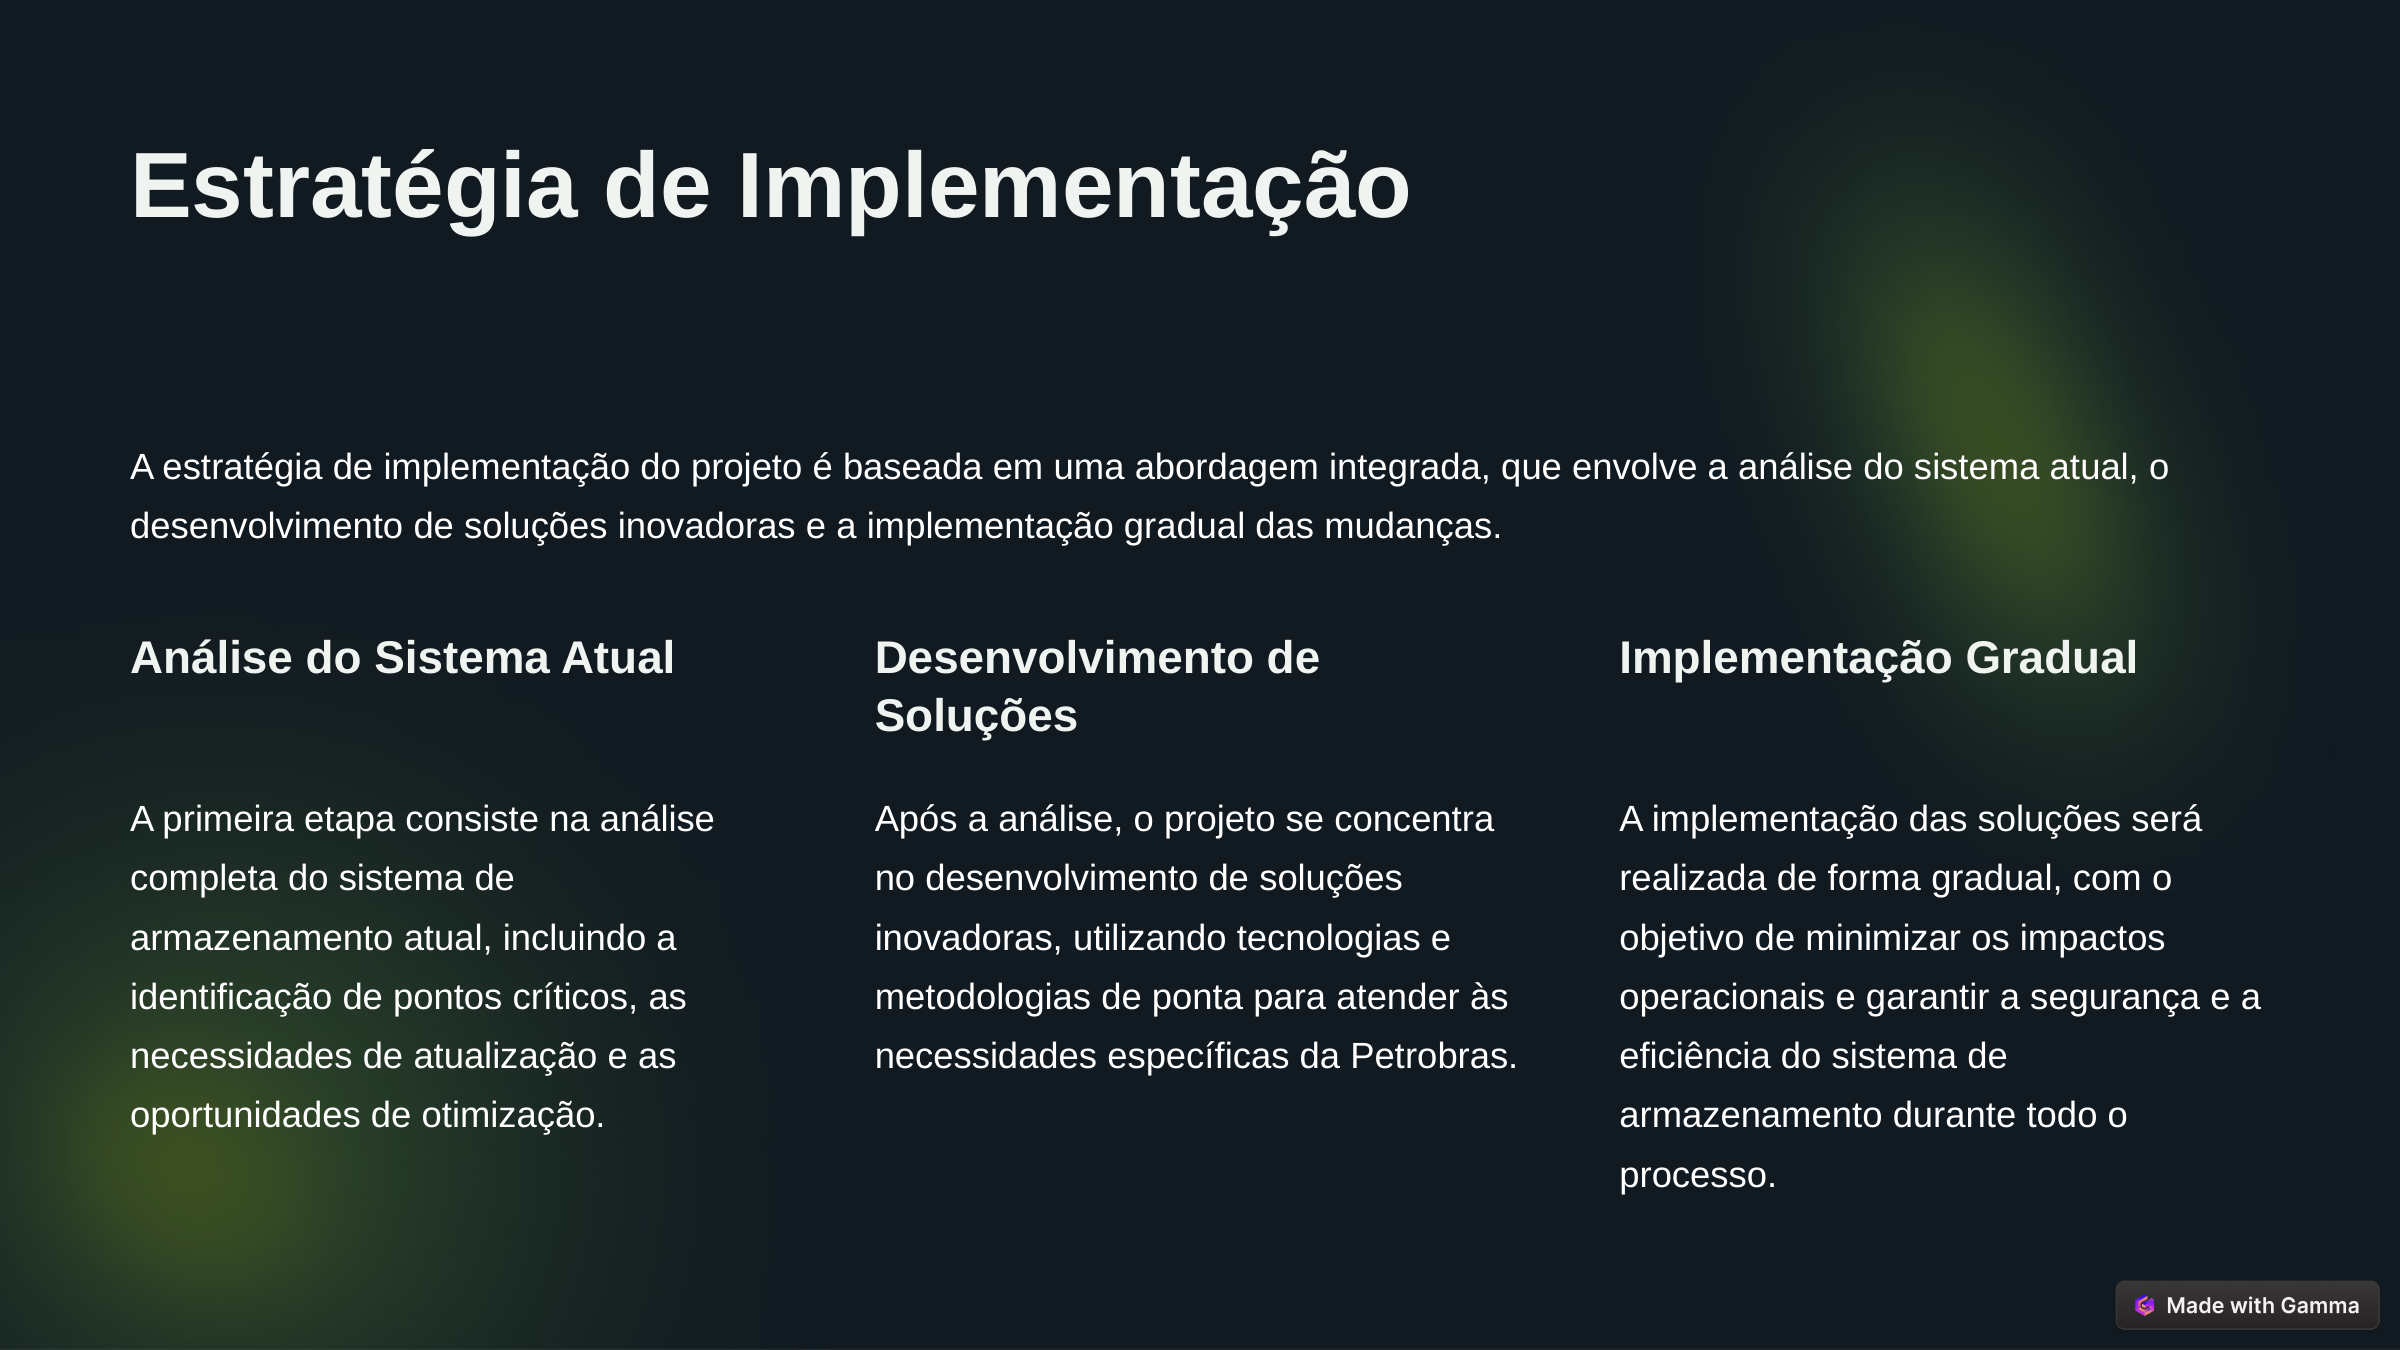

Estratégia de Implementação
A estratégia de implementação do projeto é baseada em uma abordagem integrada, que envolve a análise do sistema atual, o desenvolvimento de soluções inovadoras e a implementação gradual das mudanças.
Análise do Sistema Atual
Desenvolvimento de Soluções
Implementação Gradual
A primeira etapa consiste na análise completa do sistema de armazenamento atual, incluindo a identificação de pontos críticos, as necessidades de atualização e as oportunidades de otimização.
Após a análise, o projeto se concentra no desenvolvimento de soluções inovadoras, utilizando tecnologias e metodologias de ponta para atender às necessidades específicas da Petrobras.
A implementação das soluções será realizada de forma gradual, com o objetivo de minimizar os impactos operacionais e garantir a segurança e a eficiência do sistema de armazenamento durante todo o processo.